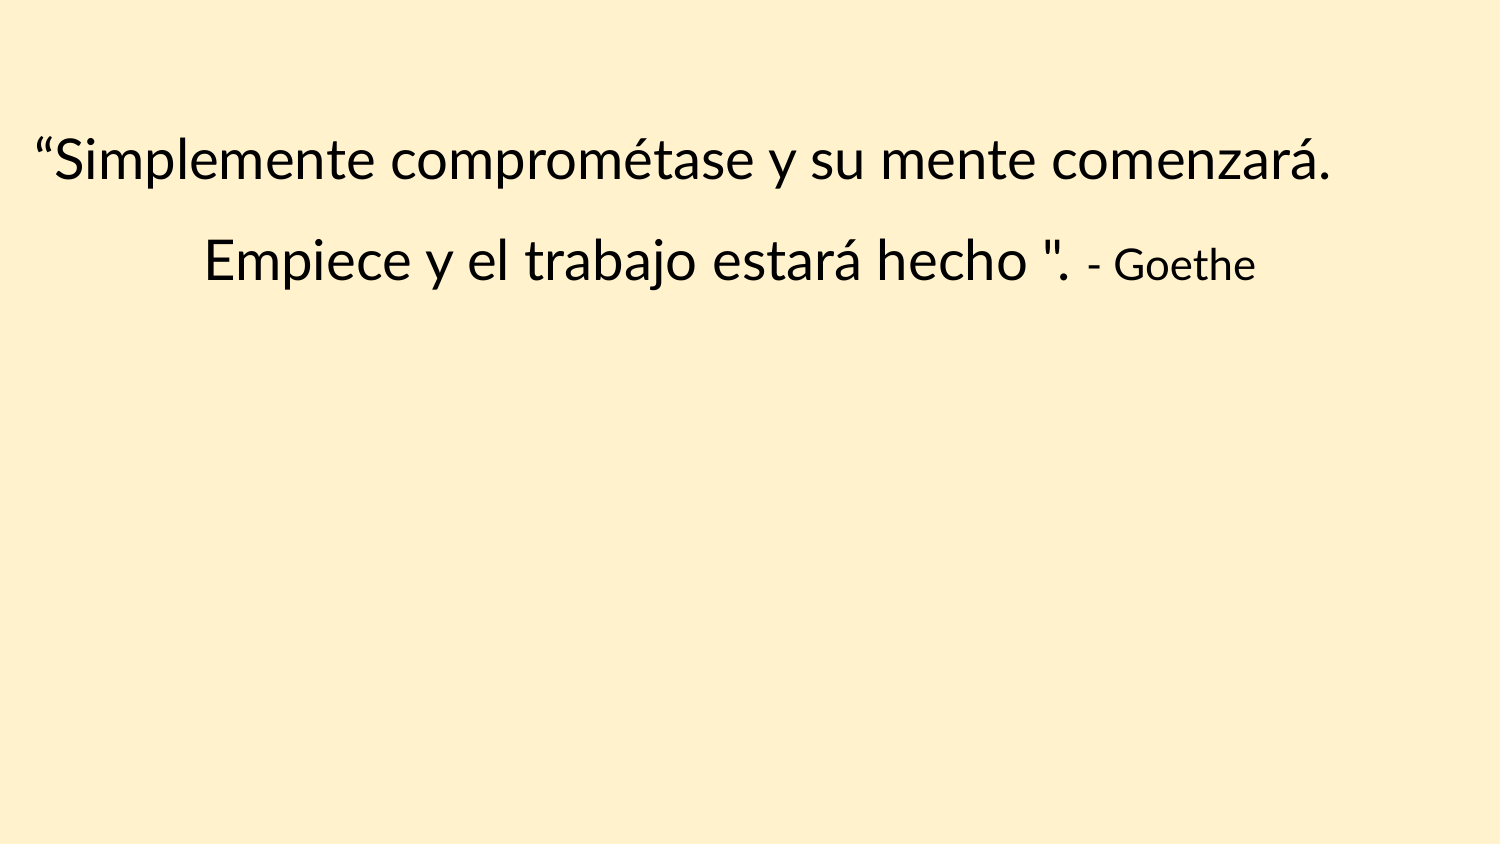

“Simplemente comprométase y su mente comenzará.
Empiece y el trabajo estará hecho ". - Goethe